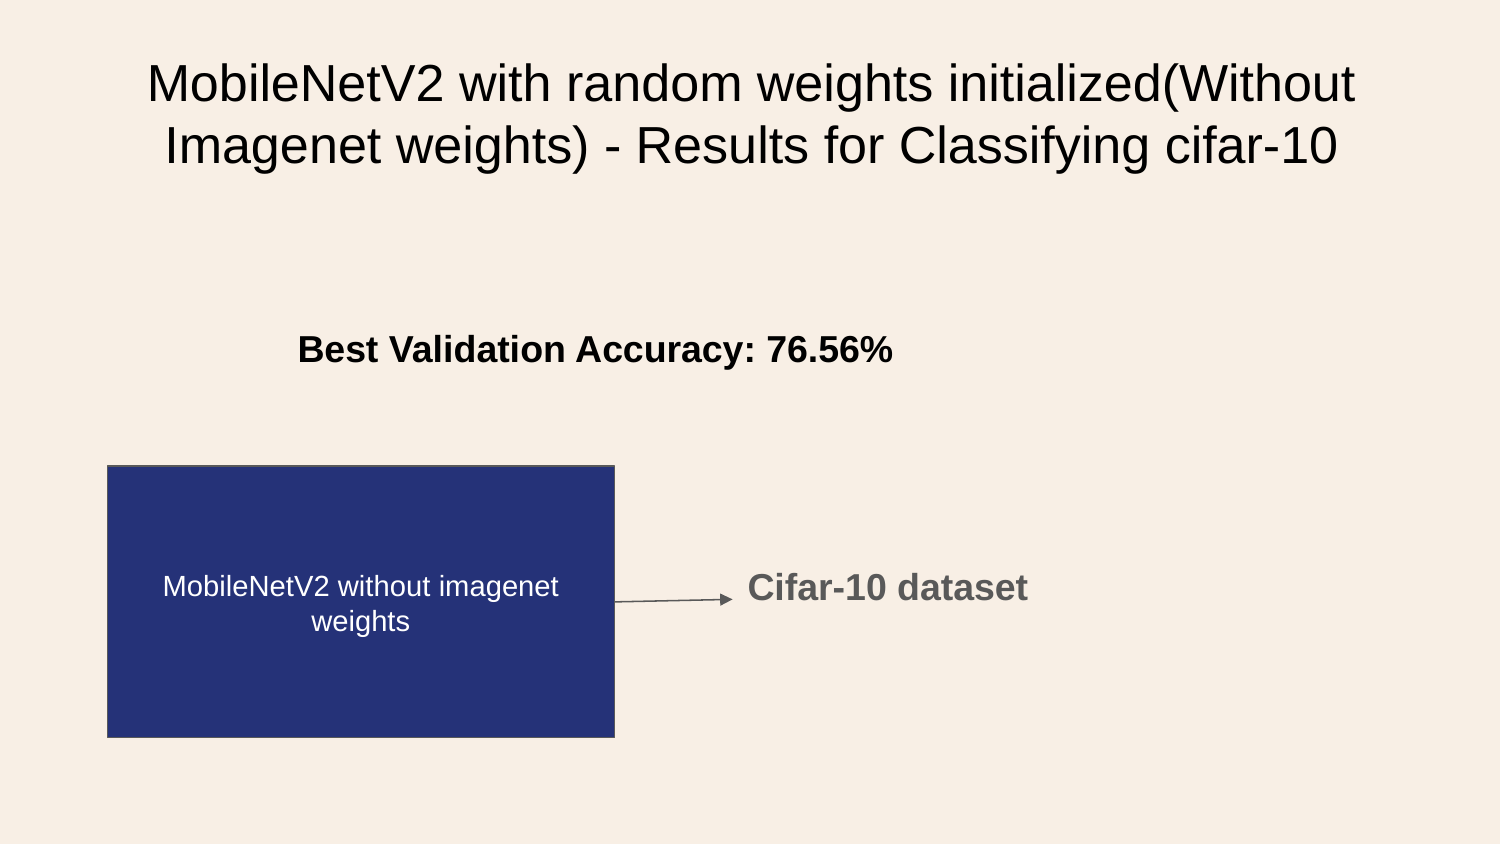

# MobileNetV2 with random weights initialized(Without Imagenet weights) - Results for Classifying cifar-10

Best Validation Accuracy: 76.56%
MobileNetV2 without imagenet weights
Cifar-10 dataset